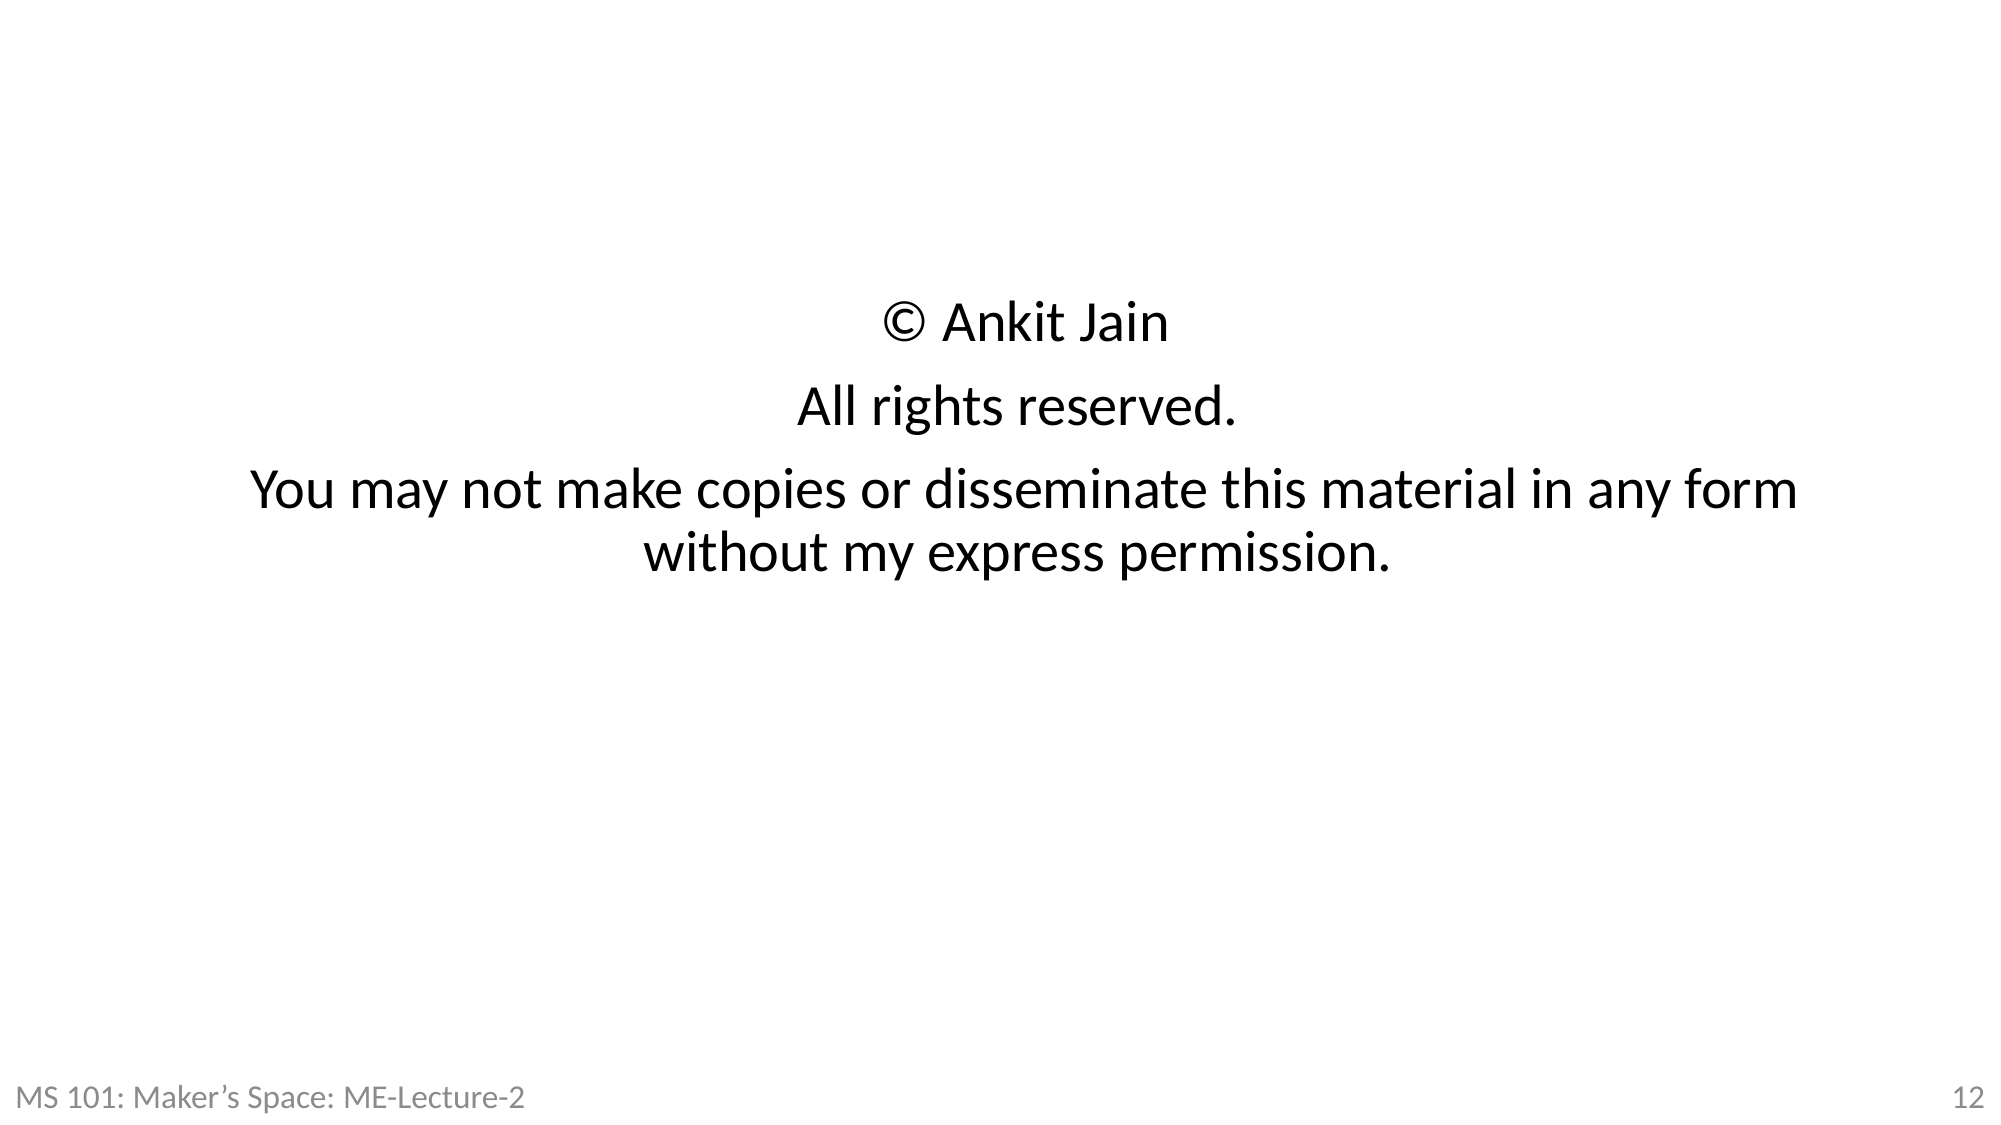

© Ankit Jain
All rights reserved.
You may not make copies or disseminate this material in any form without my express permission.
MS 101: Maker’s Space: ME-Lecture-2
12